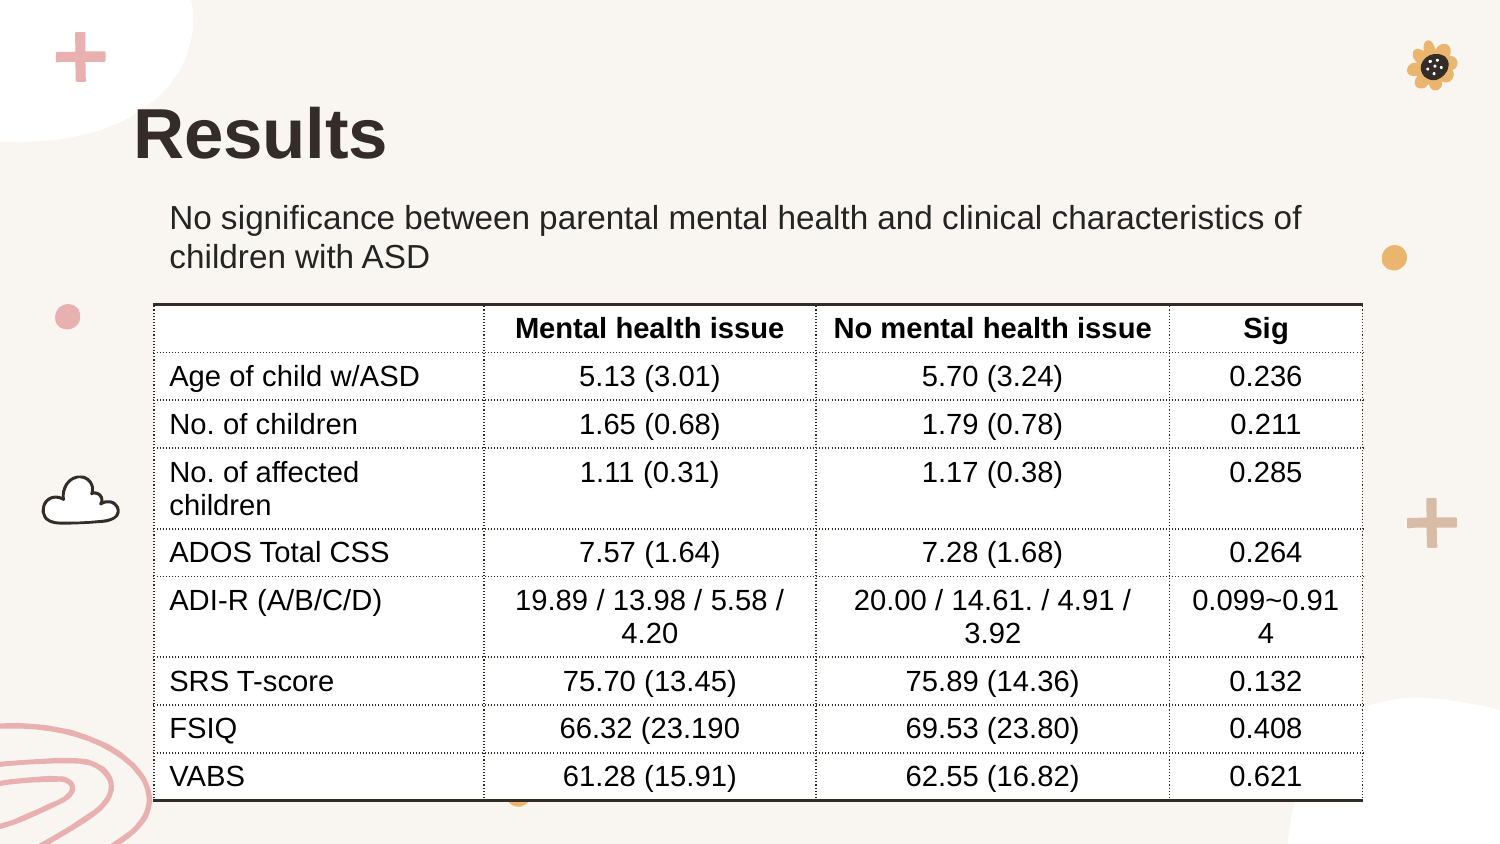

# Results
No significance between parental mental health and clinical characteristics of children with ASD
|  | Mental health issue | No mental health issue | Sig |
| --- | --- | --- | --- |
| Age of child w/ASD | 5.13 (3.01) | 5.70 (3.24) | 0.236 |
| No. of children | 1.65 (0.68) | 1.79 (0.78) | 0.211 |
| No. of affected children | 1.11 (0.31) | 1.17 (0.38) | 0.285 |
| ADOS Total CSS | 7.57 (1.64) | 7.28 (1.68) | 0.264 |
| ADI-R (A/B/C/D) | 19.89 / 13.98 / 5.58 / 4.20 | 20.00 / 14.61. / 4.91 / 3.92 | 0.099~0.914 |
| SRS T-score | 75.70 (13.45) | 75.89 (14.36) | 0.132 |
| FSIQ | 66.32 (23.190 | 69.53 (23.80) | 0.408 |
| VABS | 61.28 (15.91) | 62.55 (16.82) | 0.621 |